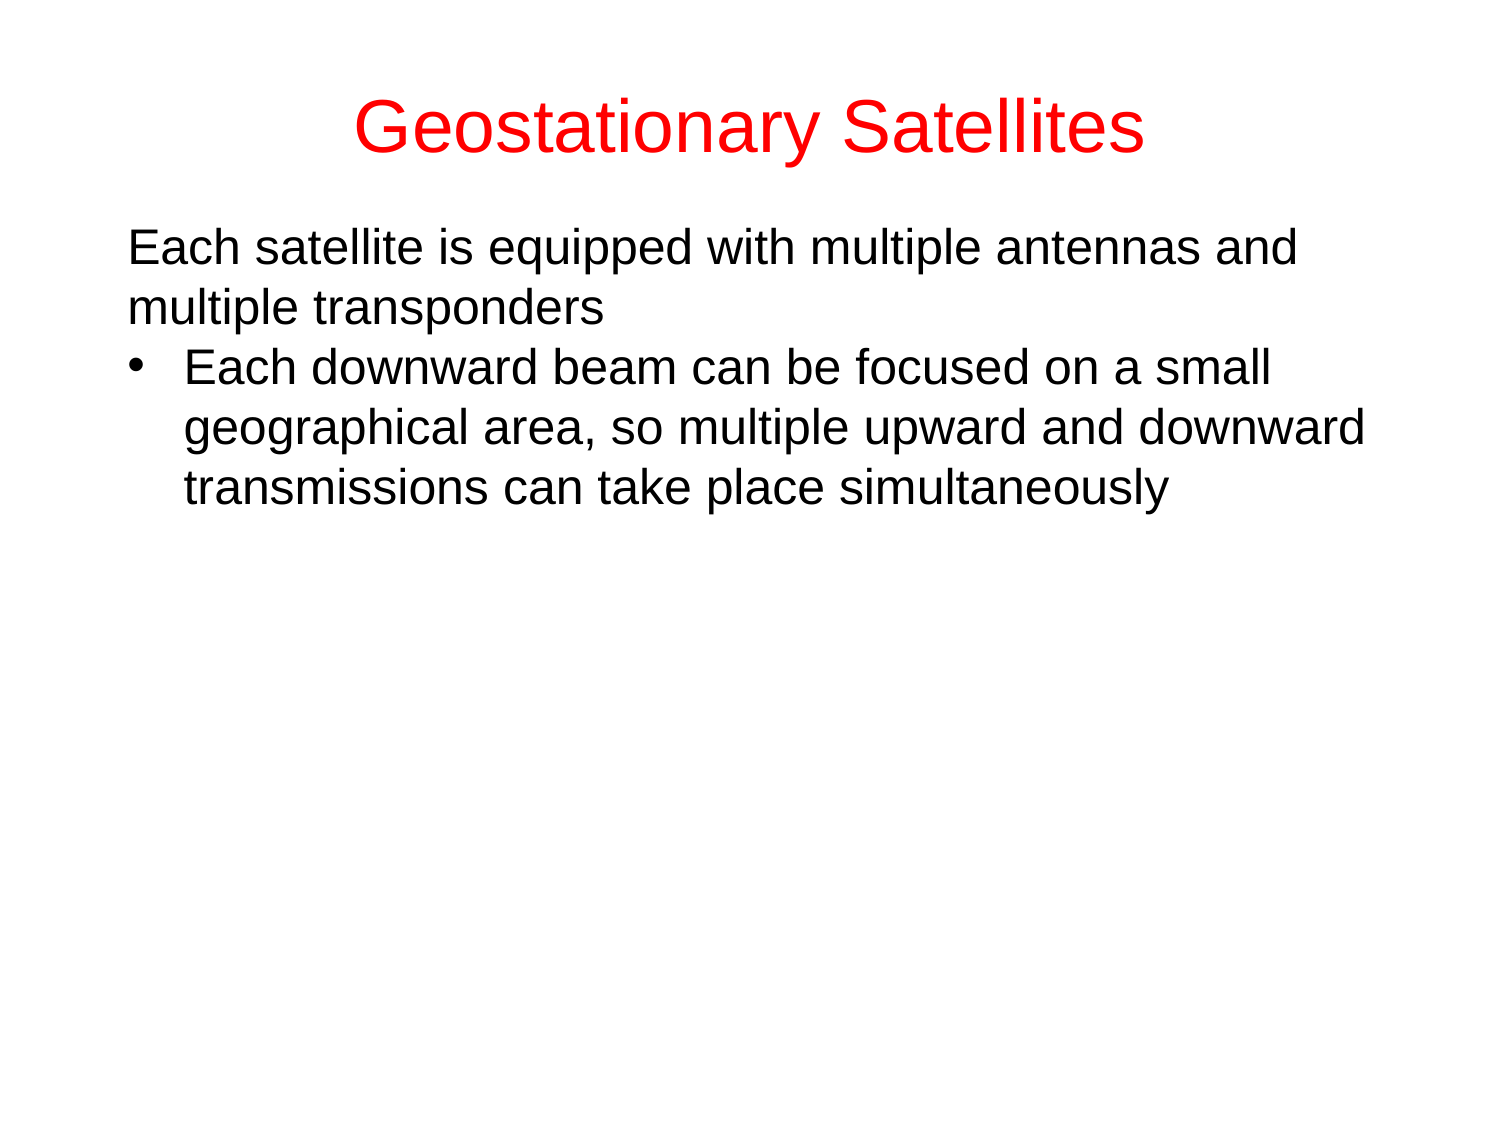

# Geostationary Satellites
Each satellite is equipped with multiple antennas and multiple transponders
Each downward beam can be focused on a small geographical area, so multiple upward and downward transmissions can take place simultaneously